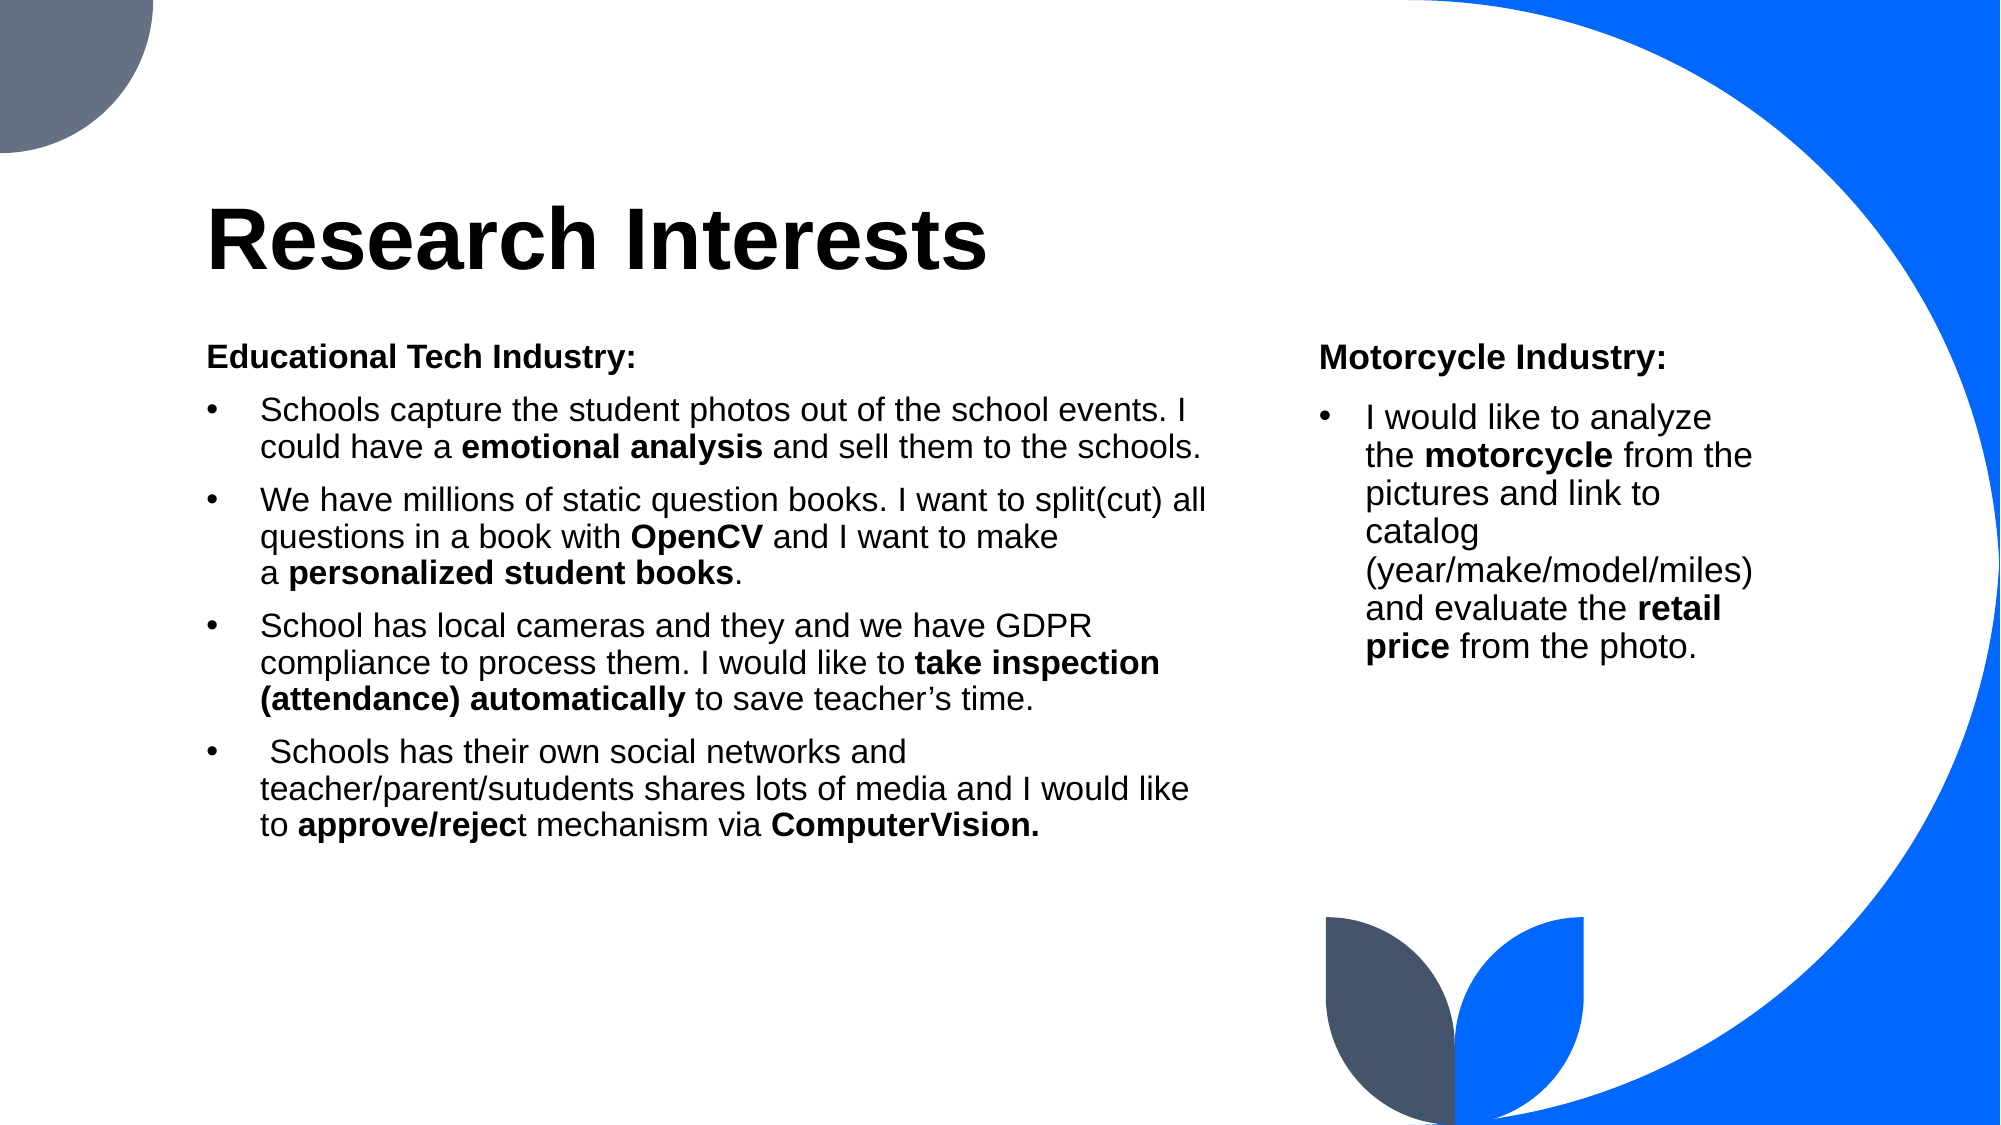

# Research Interests
Educational Tech Industry:
Schools capture the student photos out of the school events. I could have a emotional analysis and sell them to the schools.
We have millions of static question books. I want to split(cut) all questions in a book with OpenCV and I want to make a personalized student books.
School has local cameras and they and we have GDPR compliance to process them. I would like to take inspection (attendance) automatically to save teacher’s time.
 Schools has their own social networks and teacher/parent/sutudents shares lots of media and I would like to approve/reject mechanism via ComputerVision.

Motorcycle Industry:
I would like to analyze the motorcycle from the pictures and link to catalog (year/make/model/miles) and evaluate the retail price from the photo.